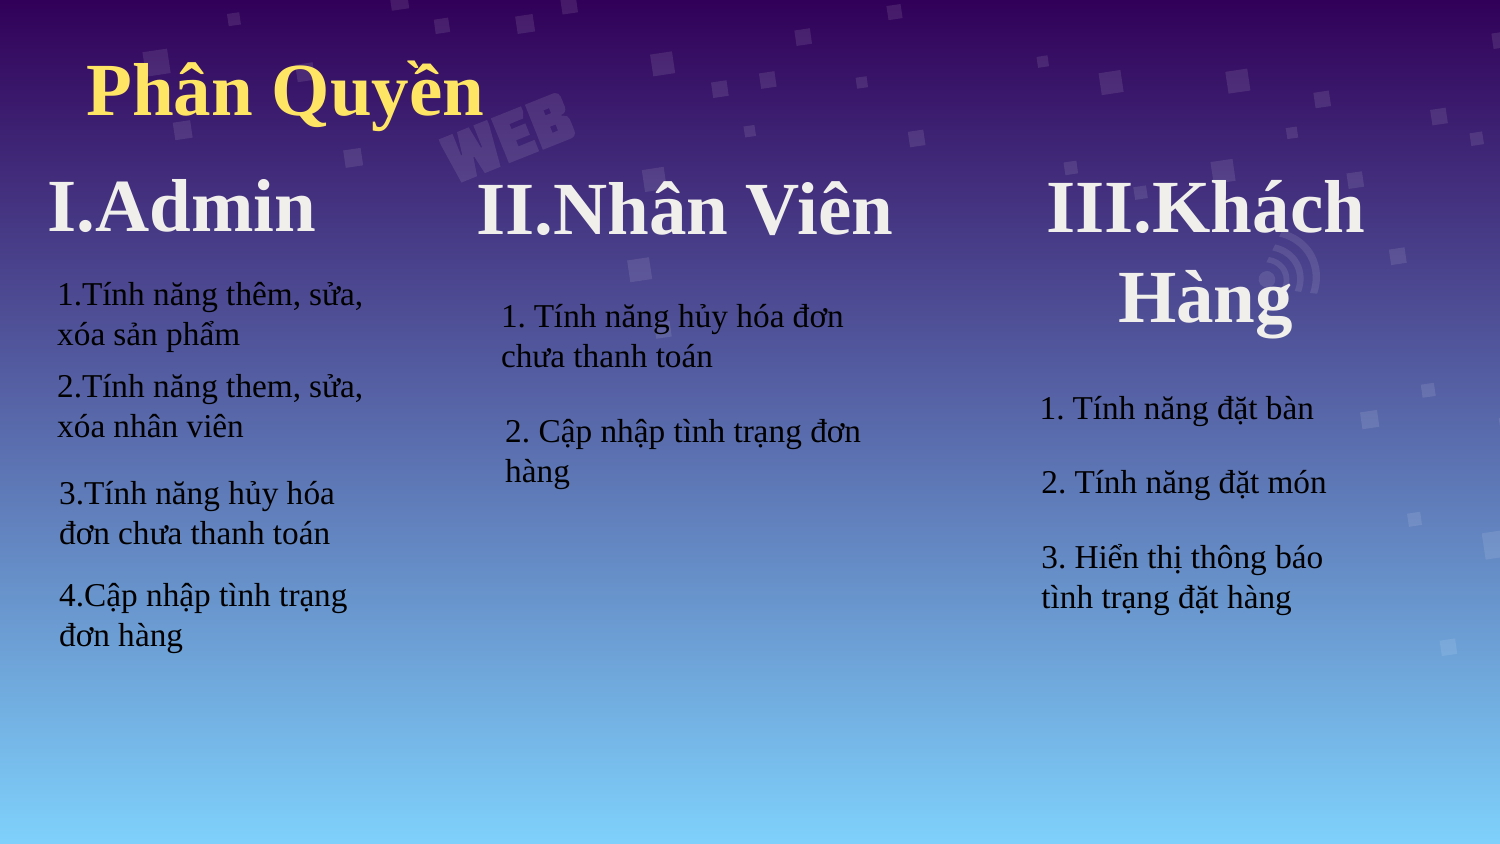

# Phân Quyền
I.Admin
III.Khách Hàng
II.Nhân Viên
1.Tính năng thêm, sửa, xóa sản phẩm
1. Tính năng hủy hóa đơn chưa thanh toán
2.Tính năng them, sửa, xóa nhân viên
1. Tính năng đặt bàn
2. Cập nhập tình trạng đơn hàng
2. Tính năng đặt món
3.Tính năng hủy hóa đơn chưa thanh toán
3. Hiển thị thông báo tình trạng đặt hàng
4.Cập nhập tình trạng đơn hàng